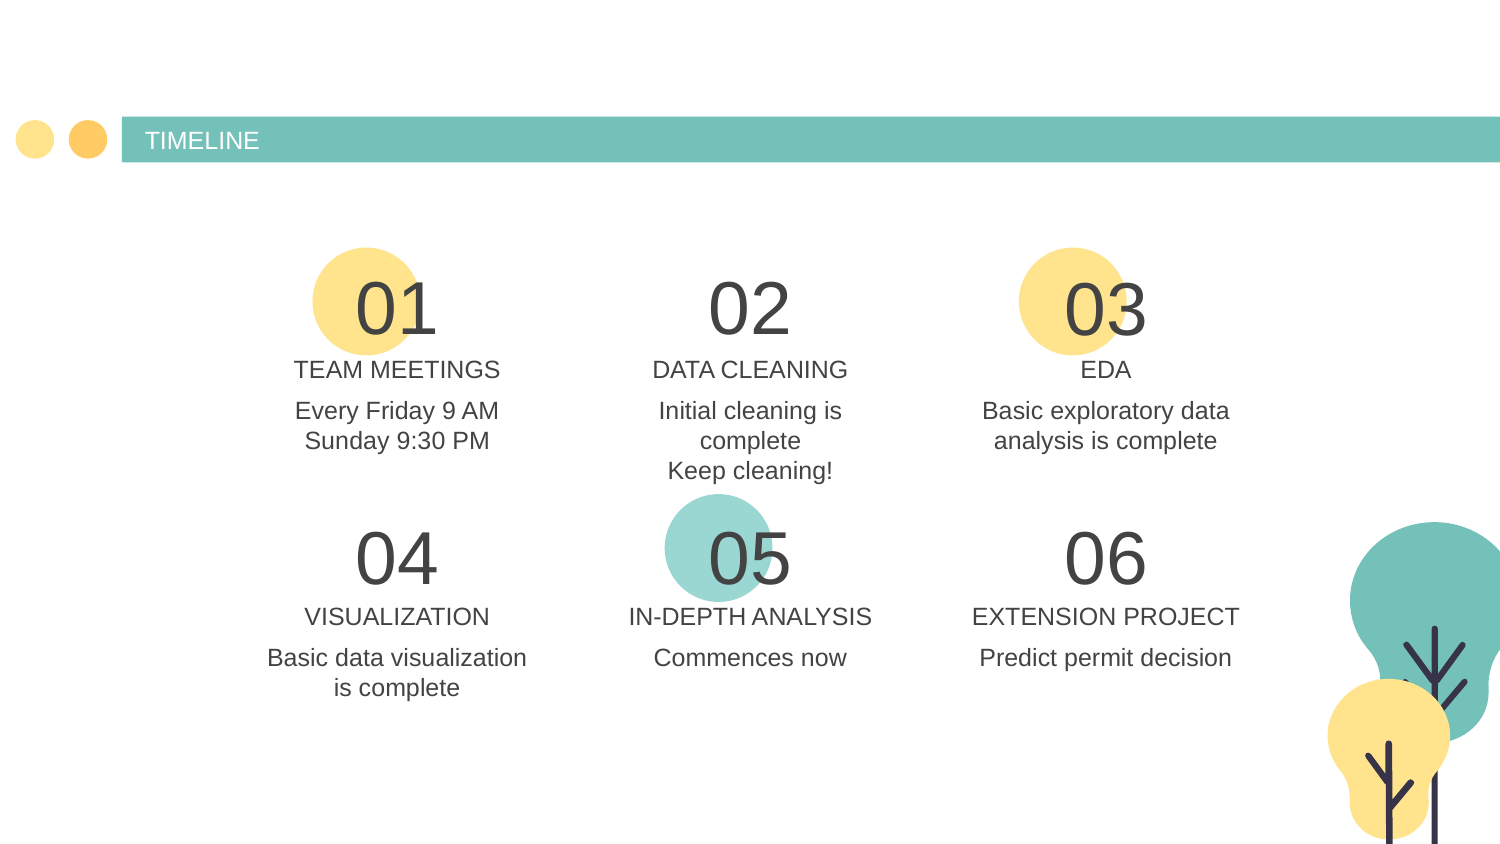

TIMELINE

01
02
03
TEAM MEETINGS
# DATA CLEANING
EDA
Every Friday 9 AM
Sunday 9:30 PM
Basic exploratory data analysis is complete
Initial cleaning is complete
Keep cleaning!

04
05
06

VISUALIZATION
IN-DEPTH ANALYSIS
EXTENSION PROJECT
Basic data visualization is complete
Commences now
Predict permit decision